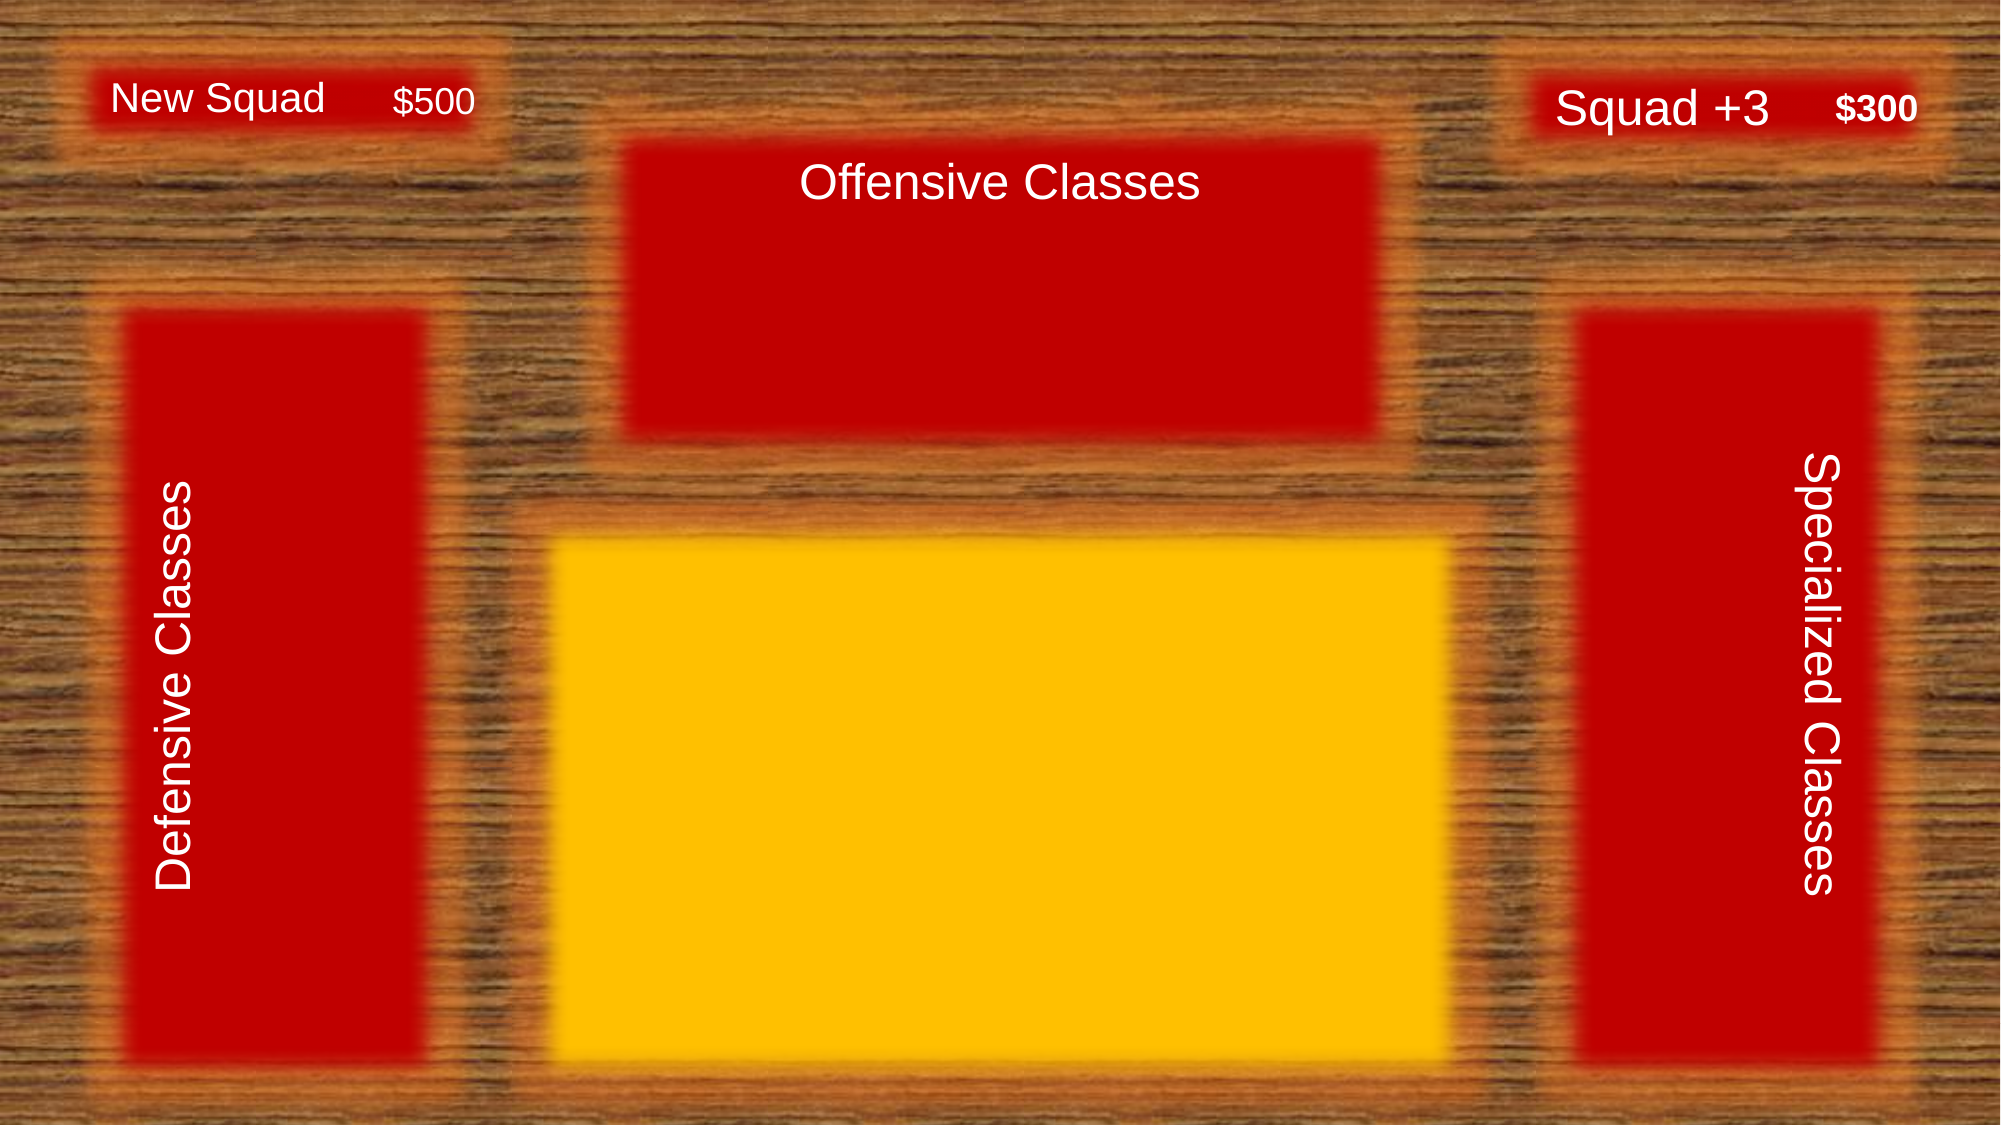

$500
$300
New Squad
Squad +3

Offensive Classes

Specialized Classes
Defensive Classes